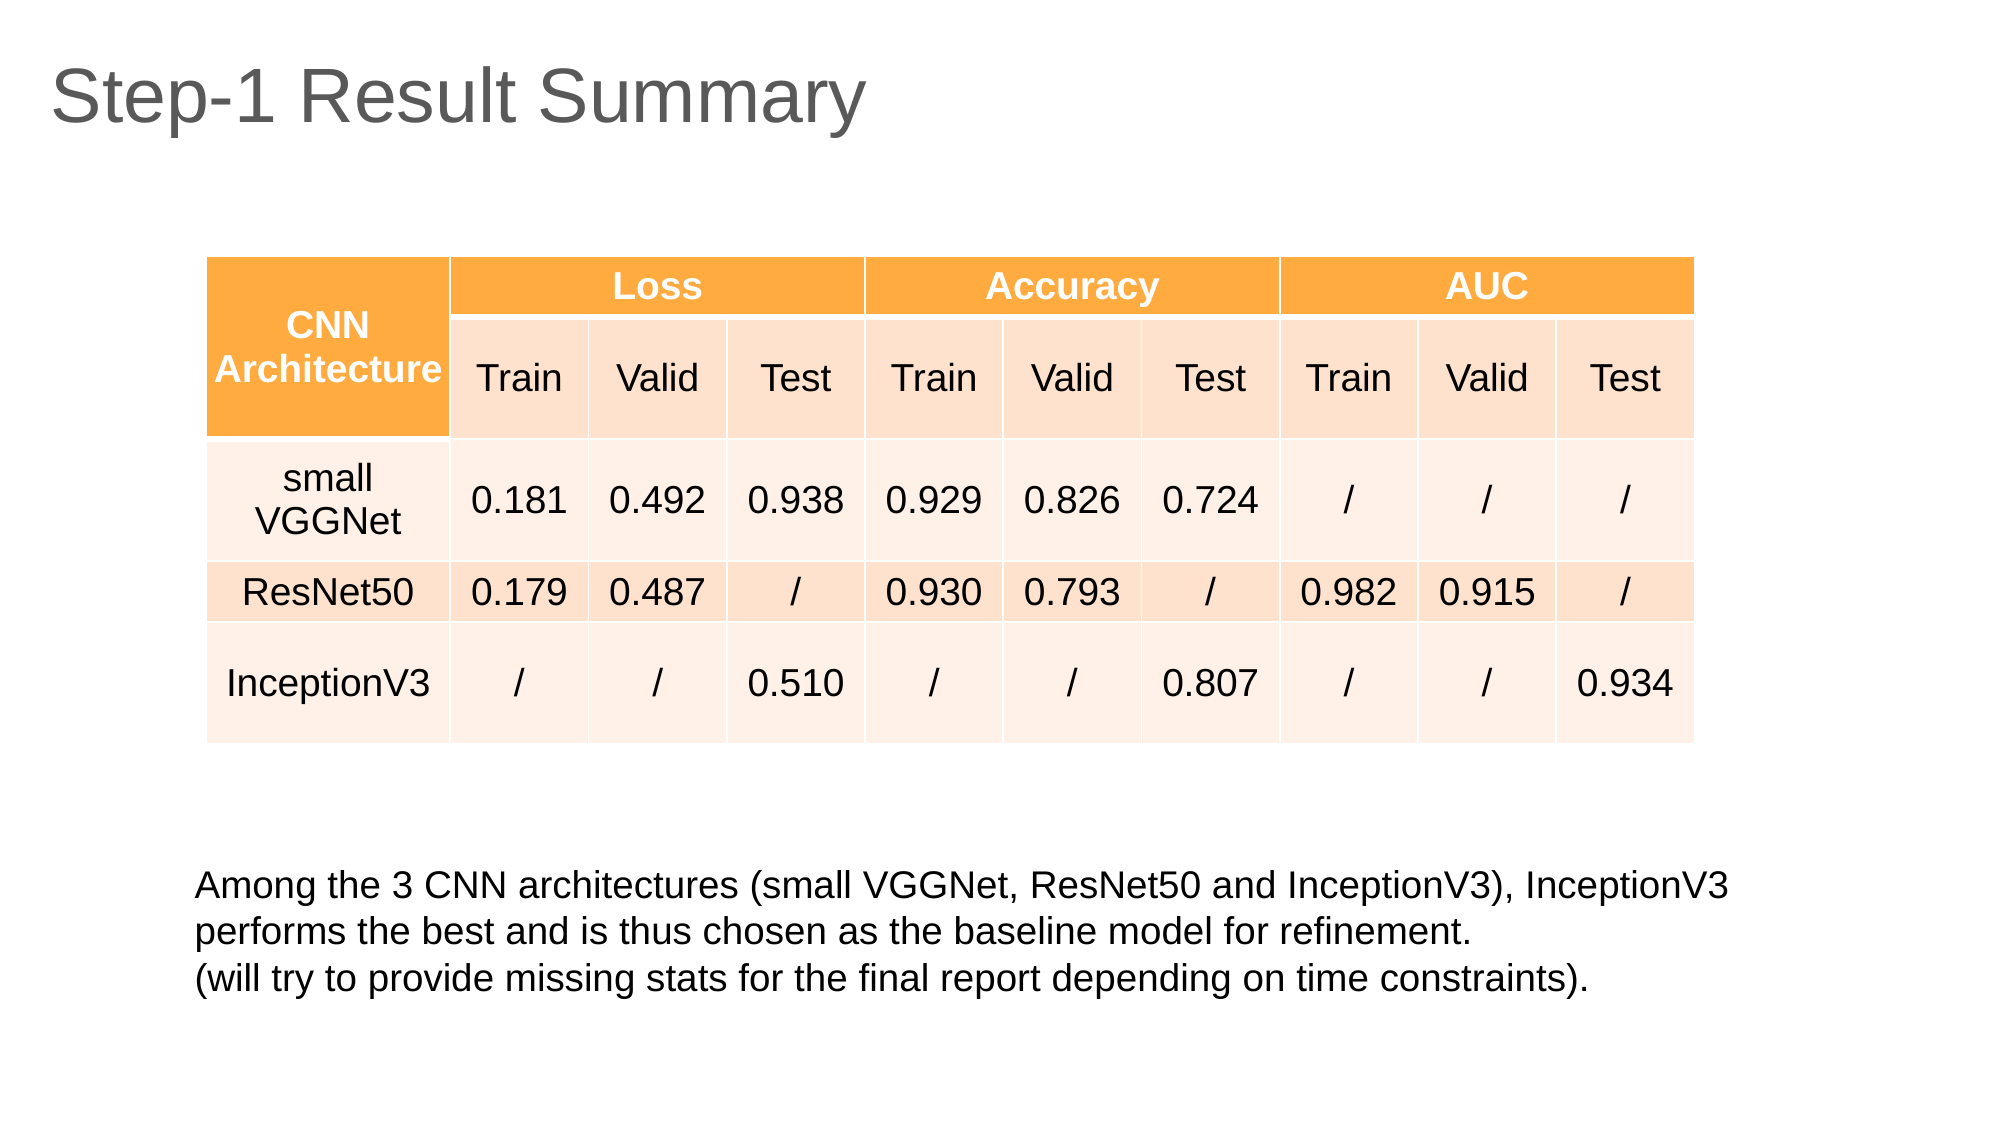

Step-1 Result Summary
| CNN Architecture | Loss |  |  | Accuracy |  |  | AUC |  |  |
| --- | --- | --- | --- | --- | --- | --- | --- | --- | --- |
|  | Train | Valid | Test | Train | Valid | Test | Train | Valid | Test |
| small VGGNet | 0.181 | 0.492 | 0.938 | 0.929 | 0.826 | 0.724 | / | / | / |
| ResNet50 | 0.179 | 0.487 | / | 0.930 | 0.793 | / | 0.982 | 0.915 | / |
| InceptionV3 | / | / | 0.510 | / | / | 0.807 | / | / | 0.934 |
Among the 3 CNN architectures (small VGGNet, ResNet50 and InceptionV3), InceptionV3 performs the best and is thus chosen as the baseline model for refinement.
(will try to provide missing stats for the final report depending on time constraints).